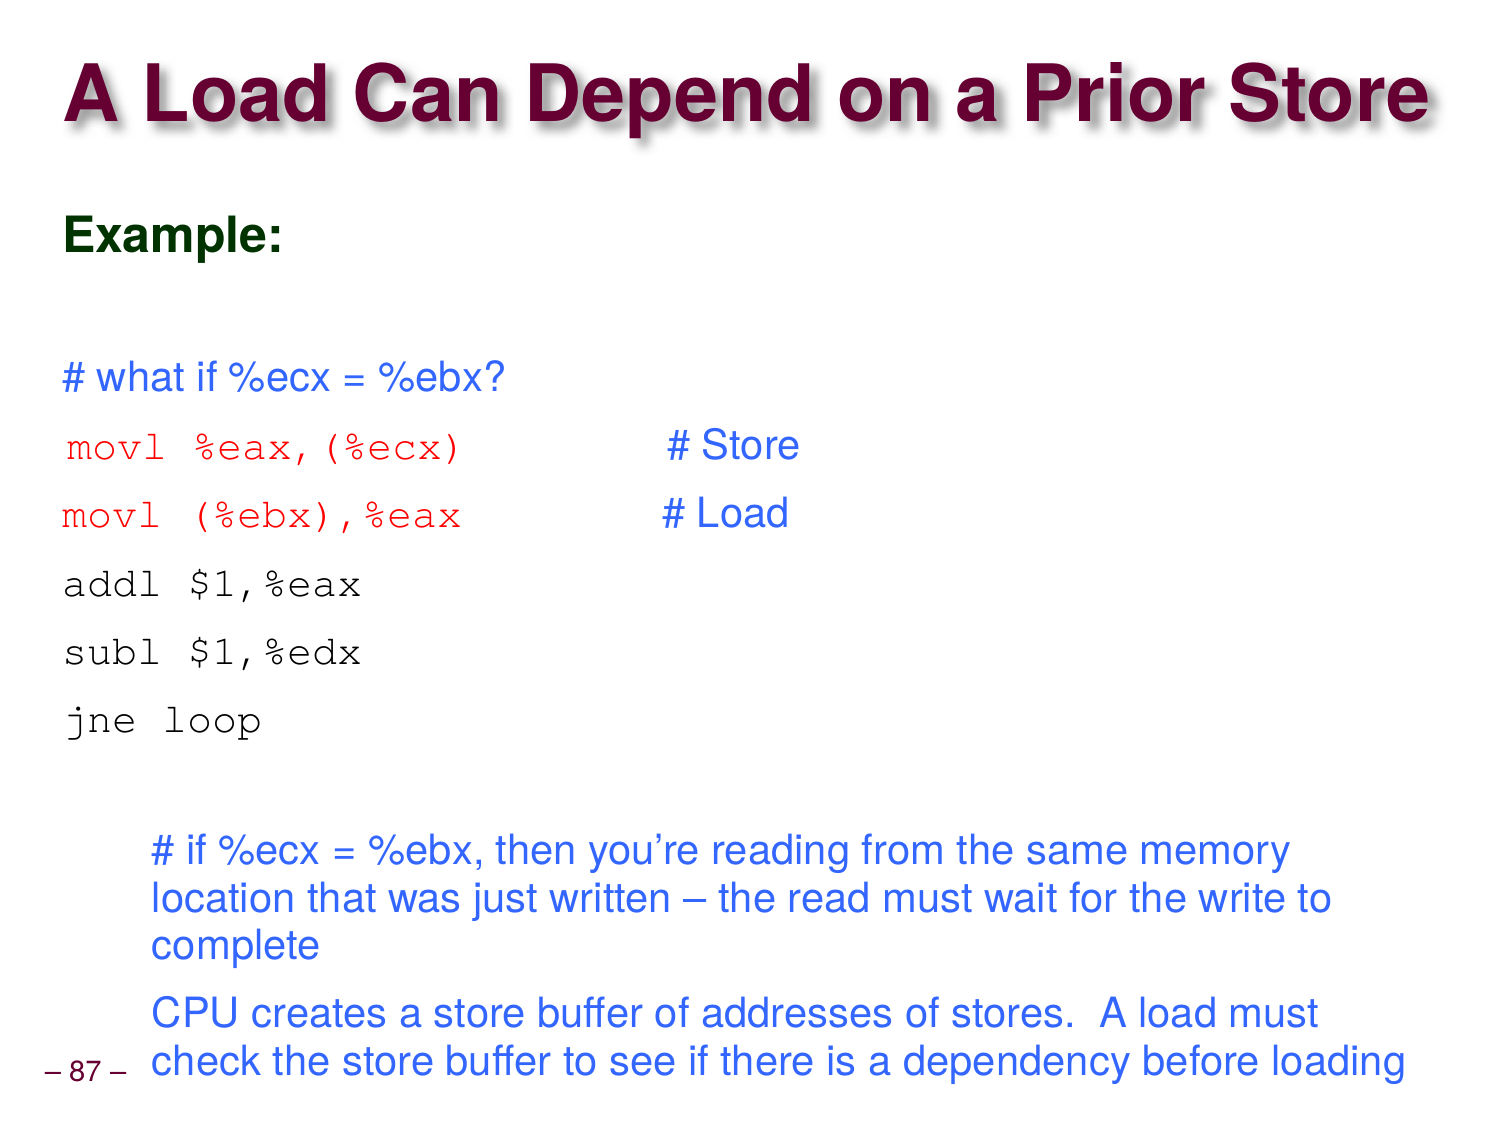

# A Load Can Depend on a Prior Store
Example:

# what if %ecx = %ebx?
 movl %eax,(%ecx)        # Store
movl (%ebx),%eax        # Load
addl $1,%eax
subl $1,%edx
jne loop
# if %ecx = %ebx, then you’re reading from the same memory location that was just written – the read must wait for the write to complete
CPU creates a store buffer of addresses of stores.  A load must check the store buffer to see if there is a dependency before loading